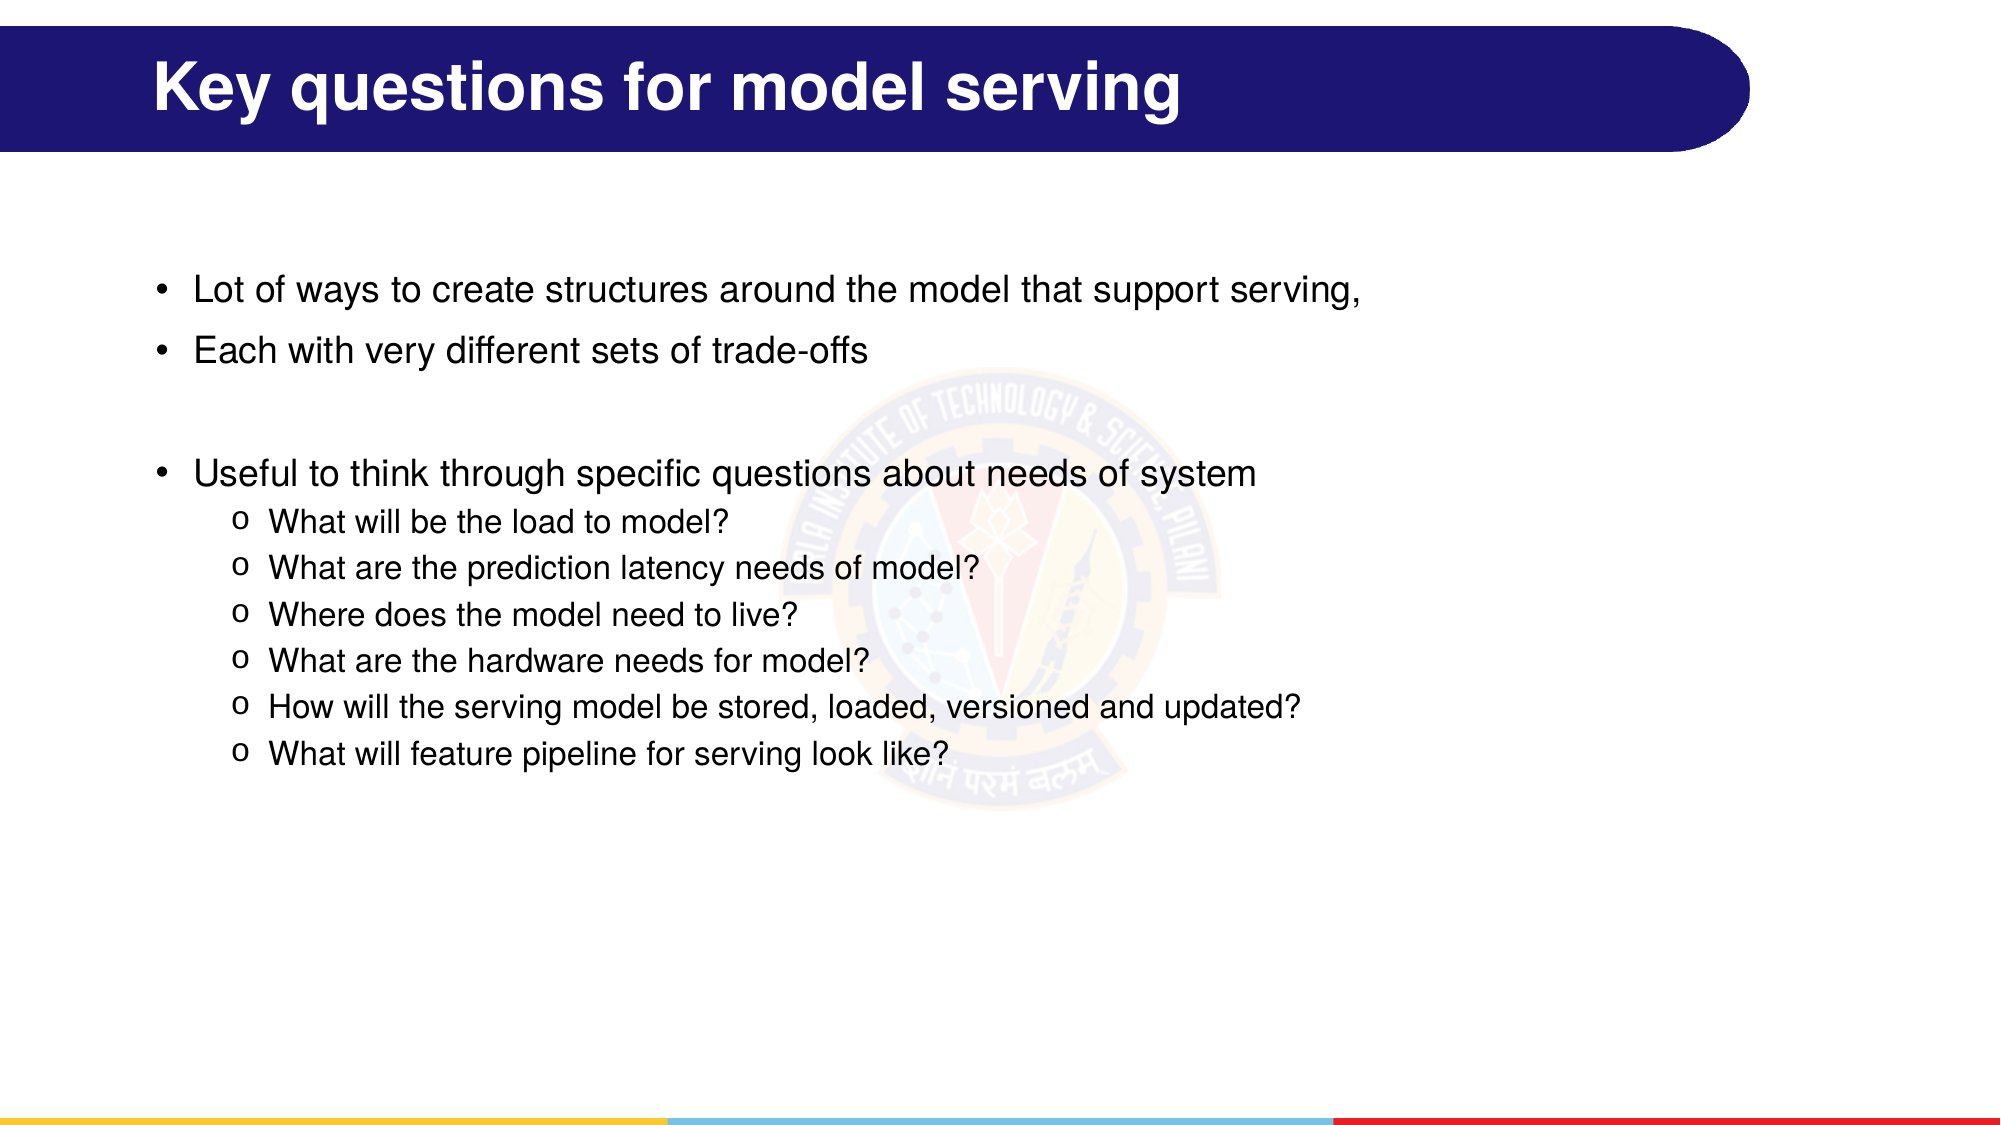

# Key questions for model serving

Lot of ways to create structures around the model that support serving,
Each with very different sets of trade-offs

Useful to think through specific questions about needs of system
What will be the load to model?
What are the prediction latency needs of model?
Where does the model need to live?
What are the hardware needs for model?
How will the serving model be stored, loaded, versioned and updated?
What will feature pipeline for serving look like?